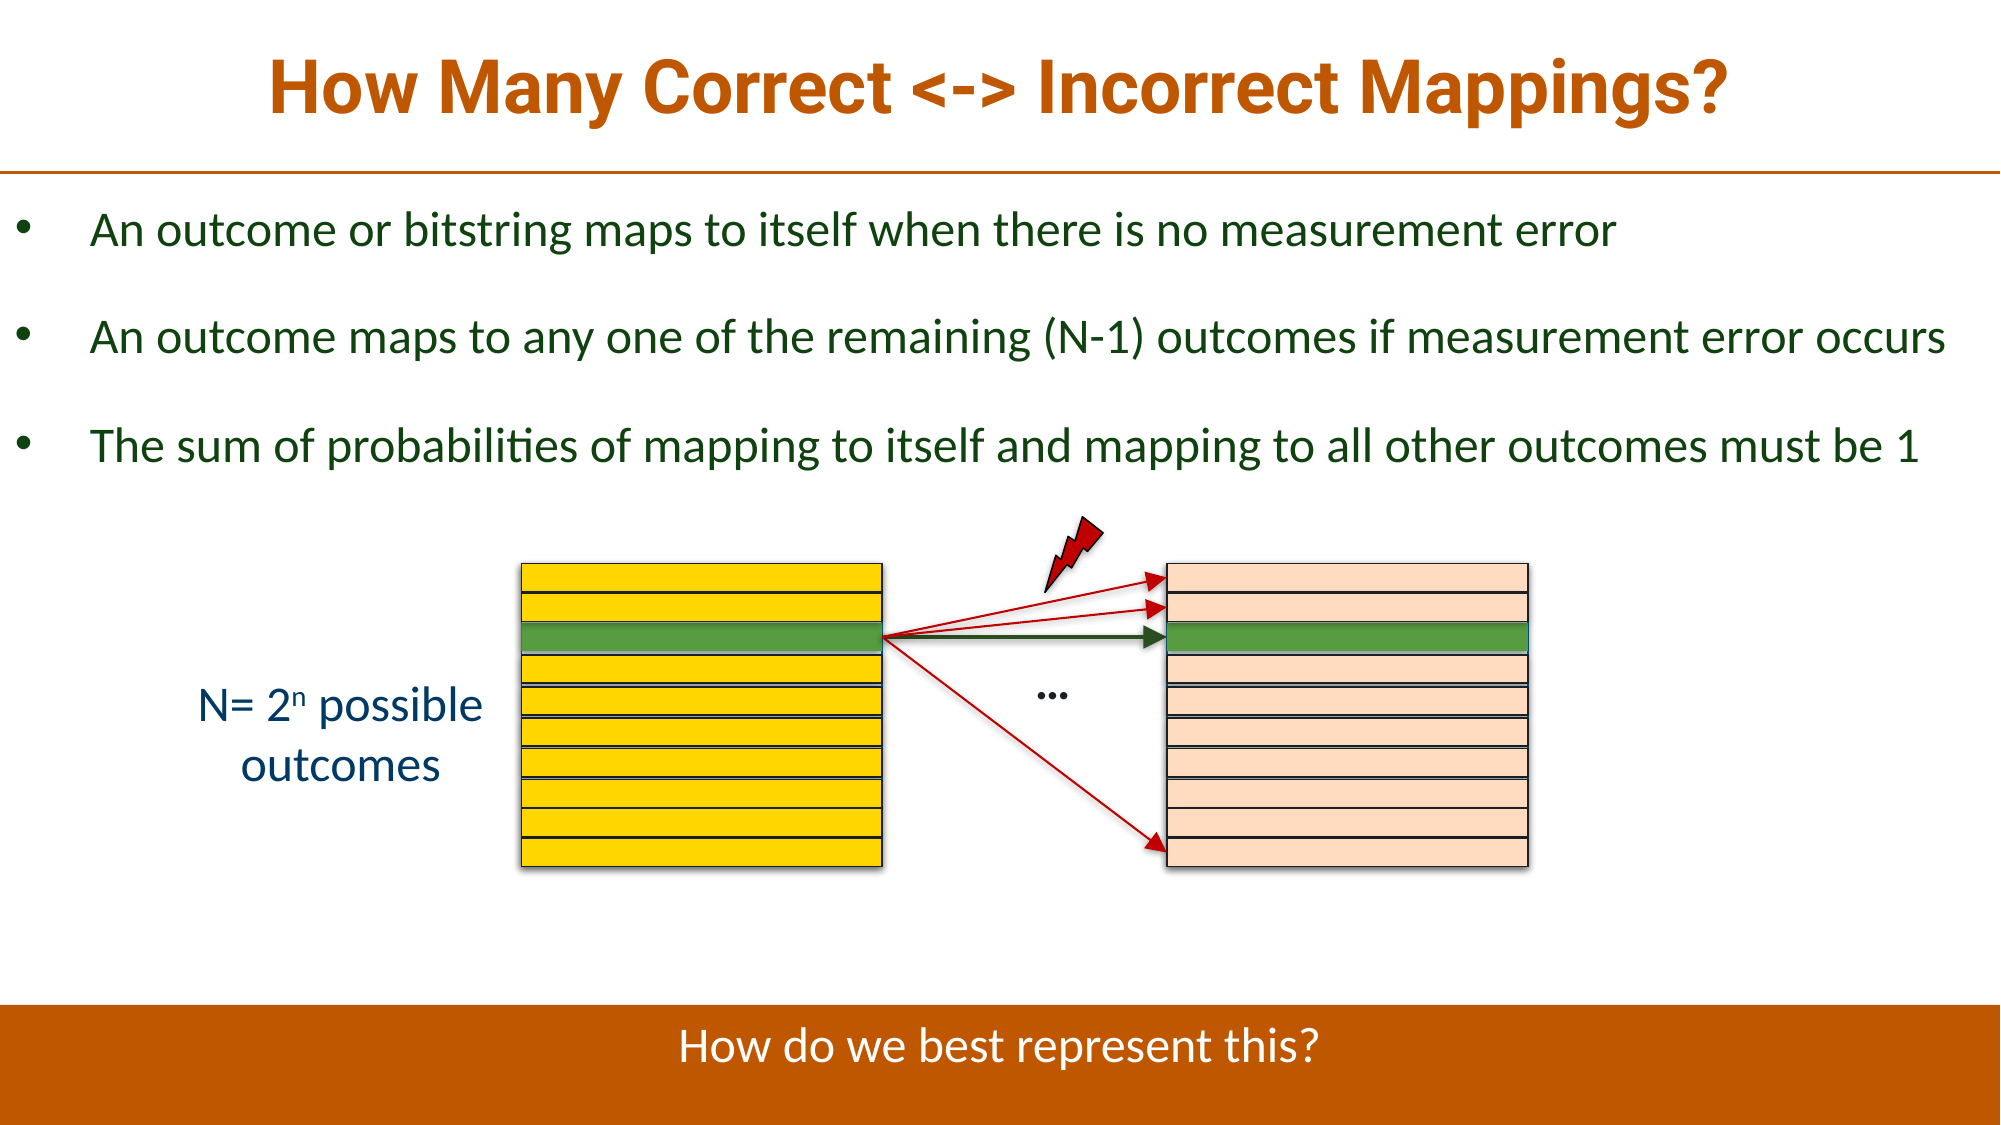

How Many Correct <-> Incorrect Mappings?
An outcome or bitstring maps to itself when there is no measurement error
An outcome maps to any one of the remaining (N-1) outcomes if measurement error occurs
The sum of probabilities of mapping to itself and mapping to all other outcomes must be 1

…

N= 2n possible
outcomes

How do we best represent this?